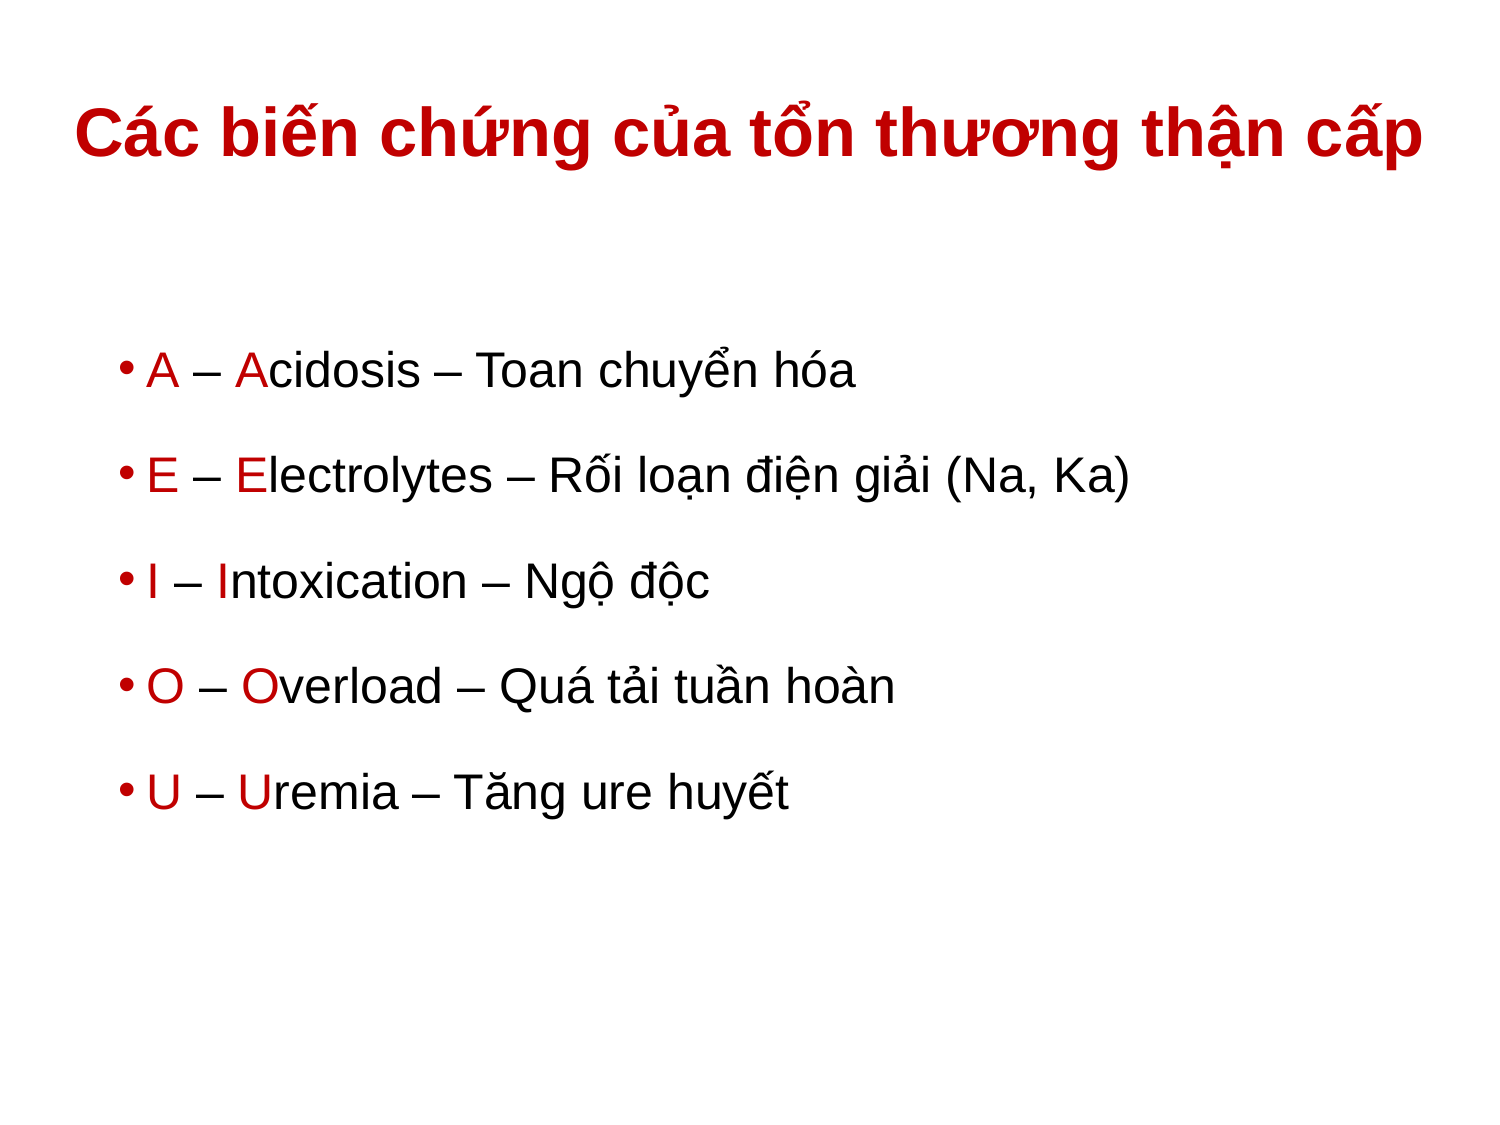

# Các biến chứng của tổn thương thận cấp
A – Acidosis – Toan chuyển hóa
E – Electrolytes – Rối loạn điện giải (Na, Ka)
I – Intoxication – Ngộ độc
O – Overload – Quá tải tuần hoàn
U – Uremia – Tăng ure huyết